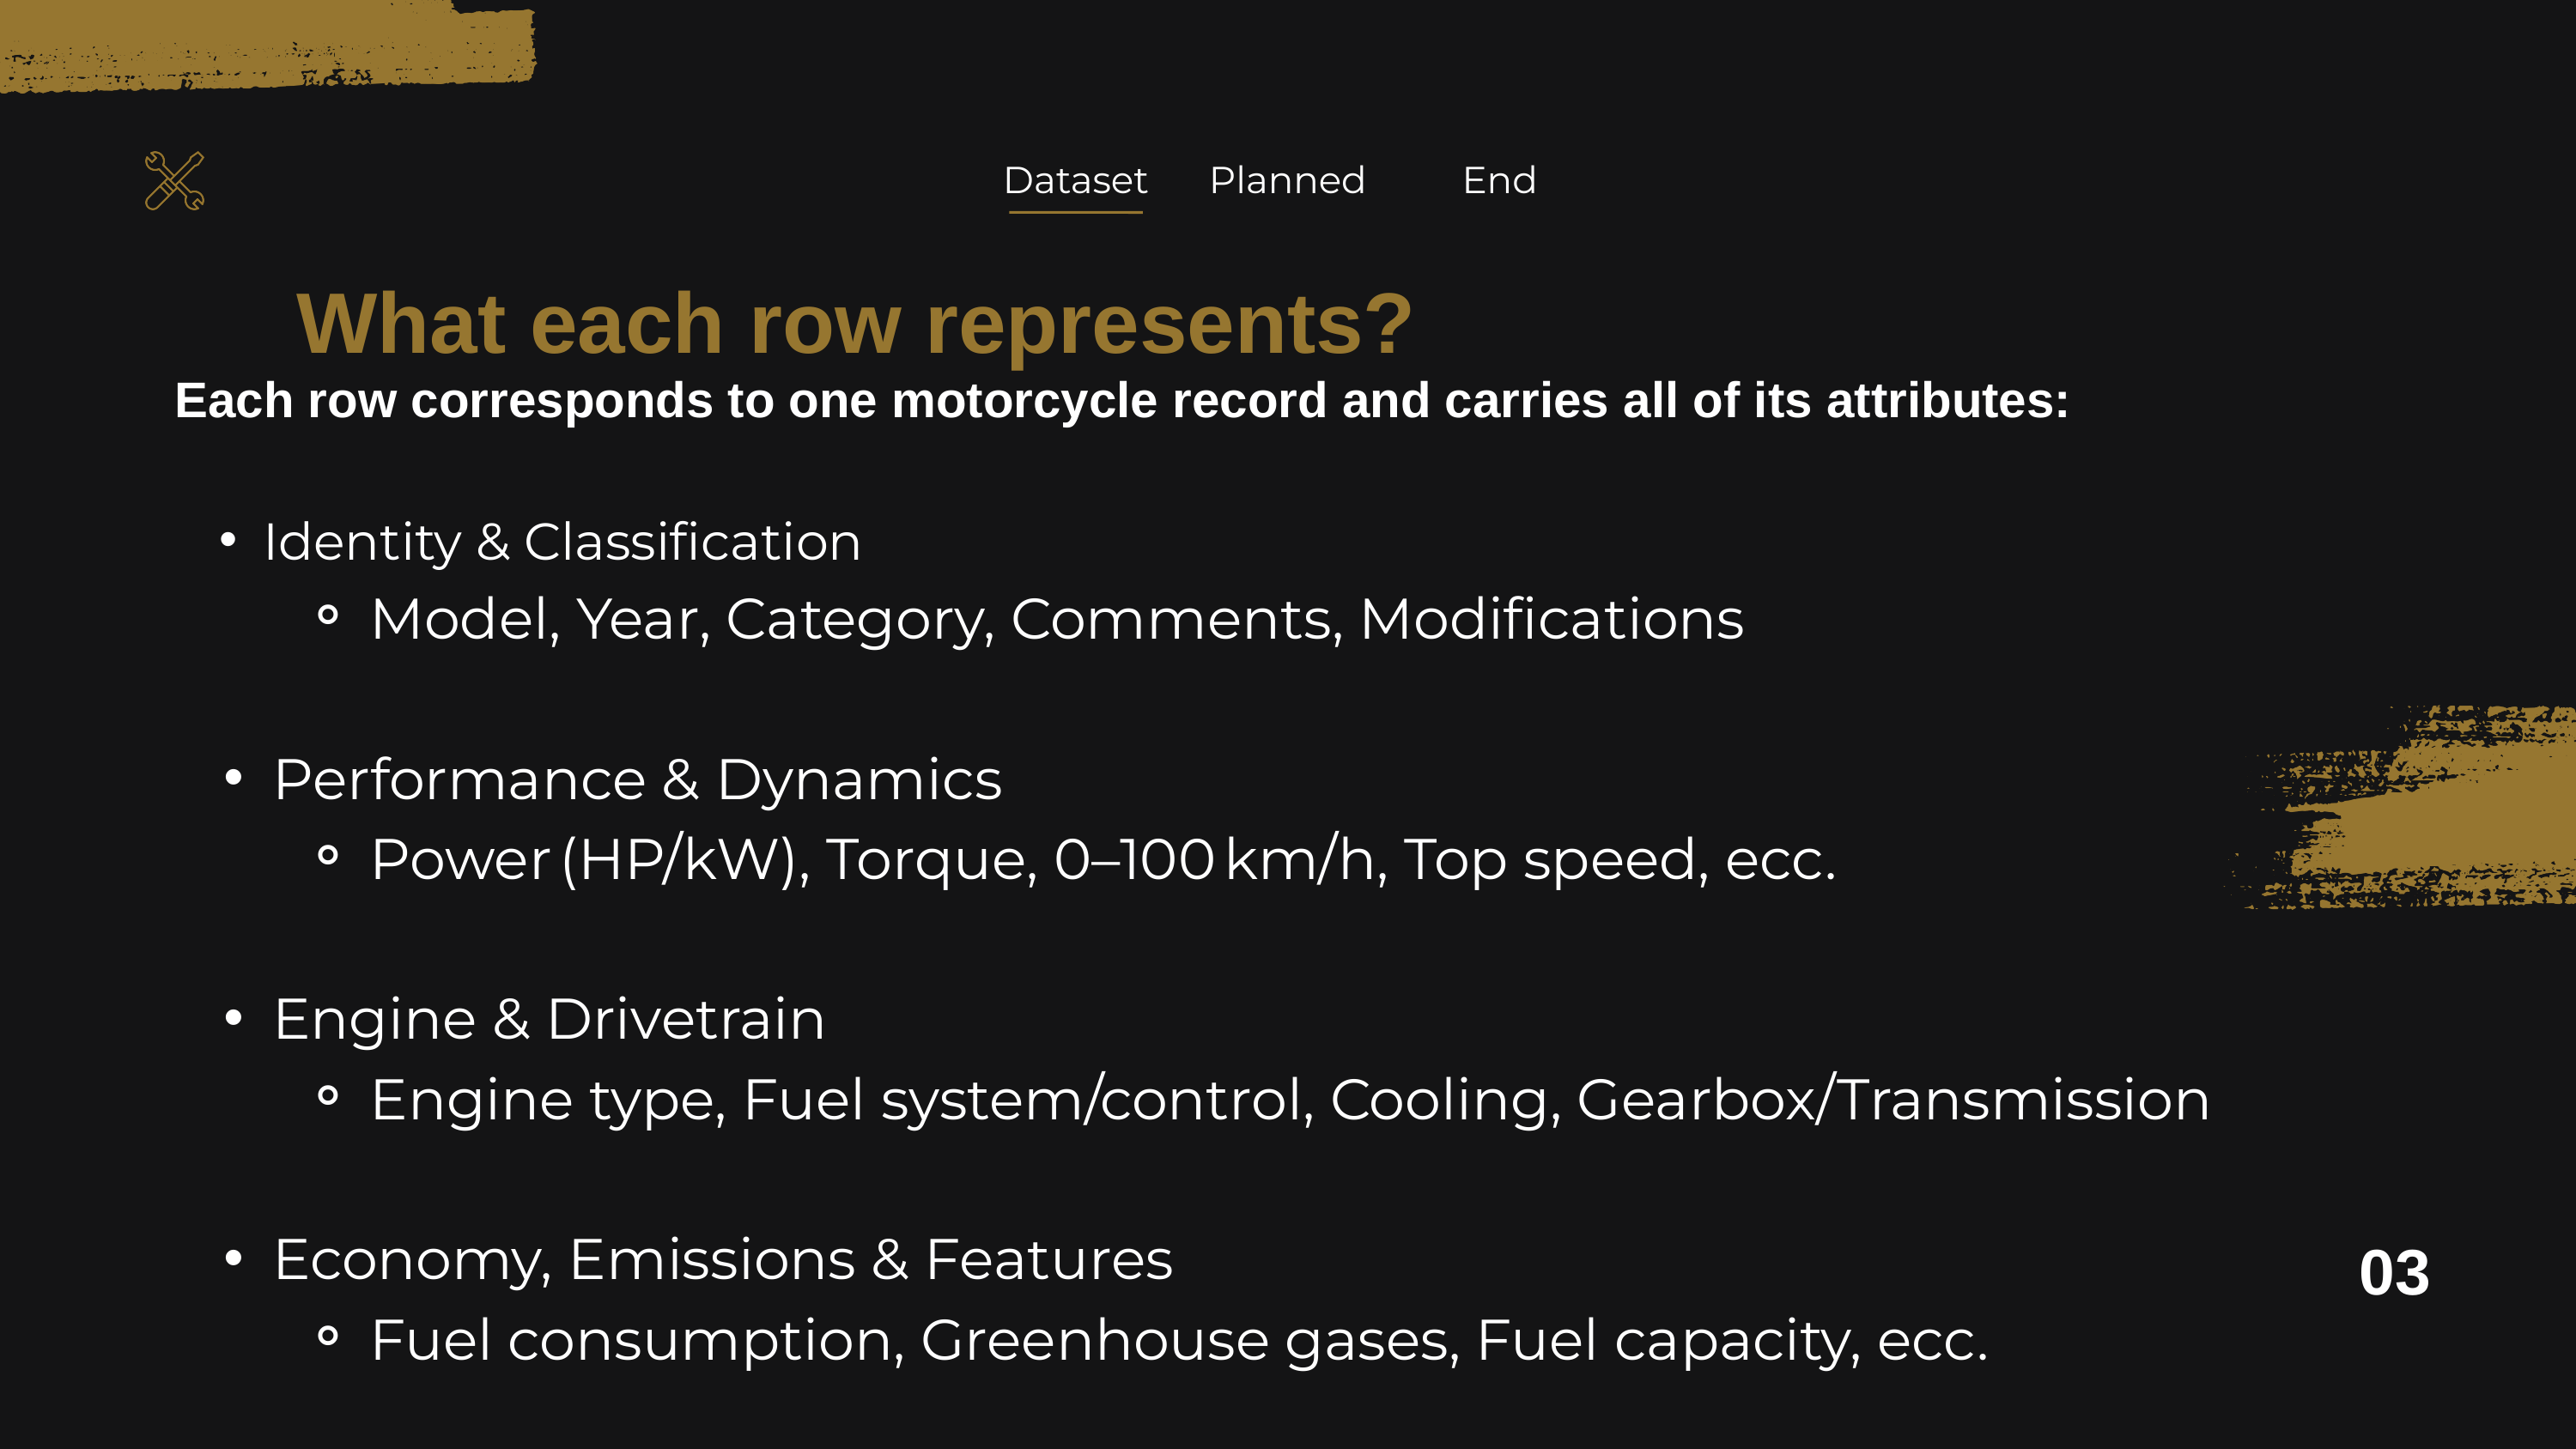

Dataset
Planned
End

What each row represents?
Each row corresponds to one motorcycle record and carries all of its attributes:

Identity & Classification
Model, Year, Category, Comments, Modifications

Performance & Dynamics
Power (HP/kW), Torque, 0–100 km/h, Top speed, ecc.

Engine & Drivetrain
Engine type, Fuel system/control, Cooling, Gearbox/Transmission

Economy, Emissions & Features
Fuel consumption, Greenhouse gases, Fuel capacity, ecc.

03